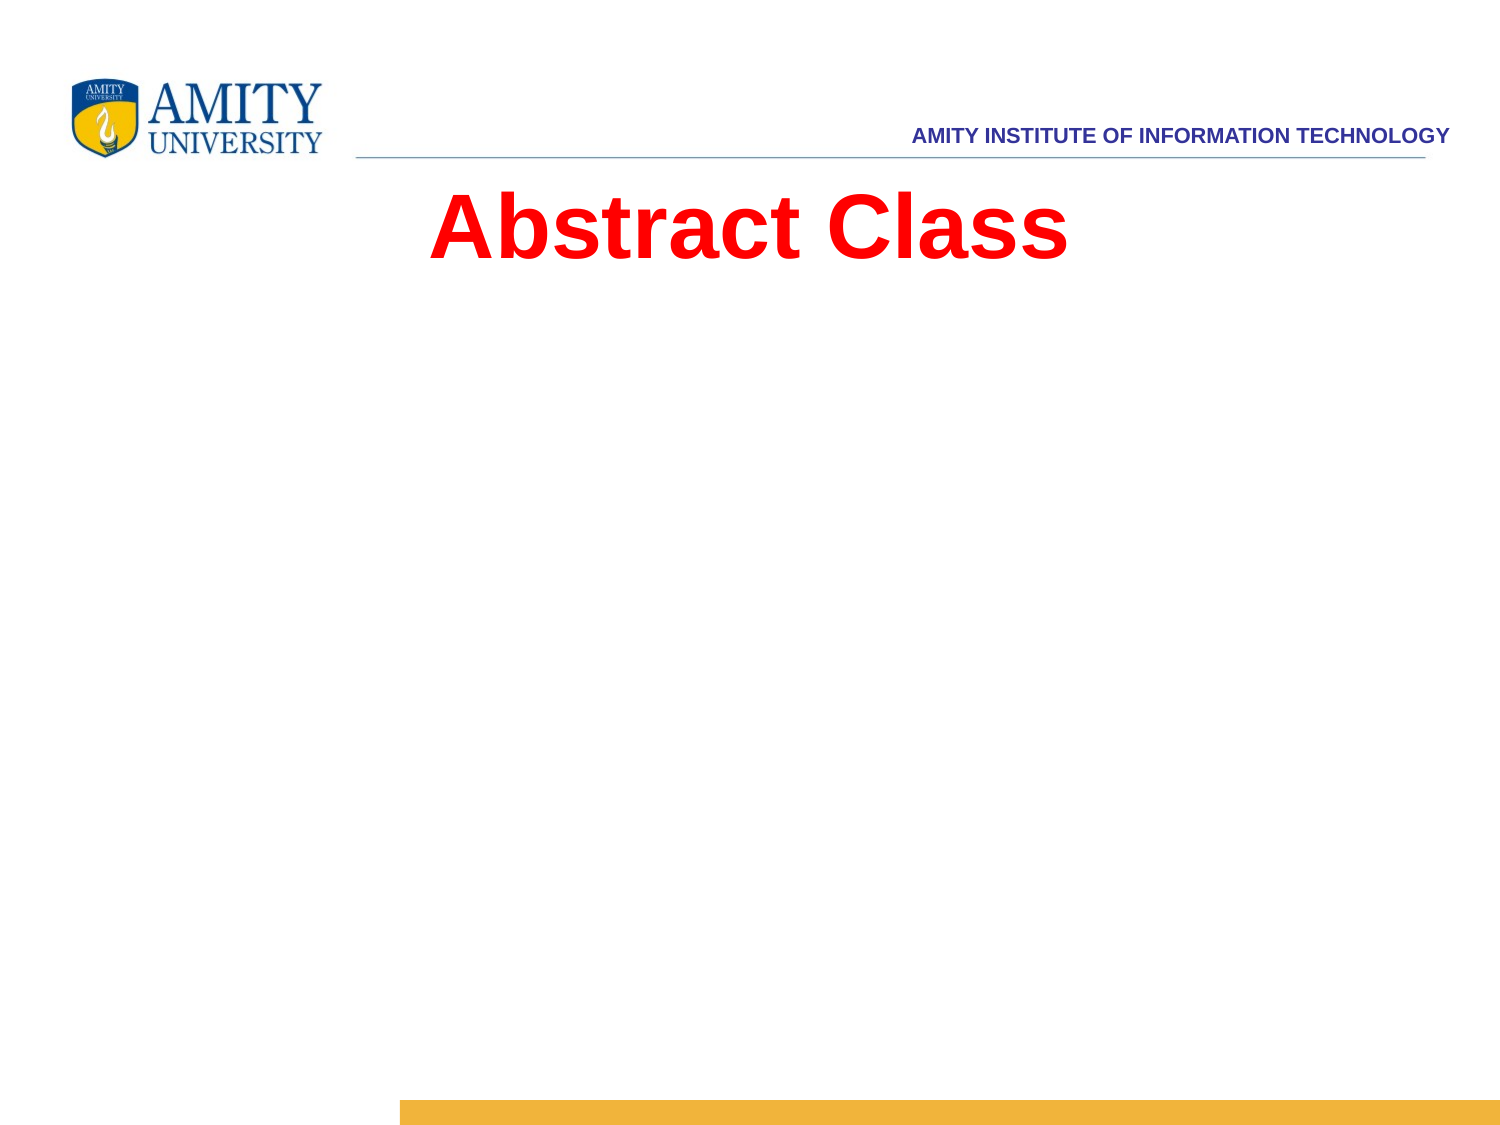

# Abstract Class
An abstract class is a class that cannot be instantiated on its own; it serves as a template for other classes to inherit from.
It may contain both abstract and non-abstract methods.
Abstract methods are methods without a body that subclasses must implement.
Non-abstract or concrete methods are methods with a body that can be inherited by subclasses.
37